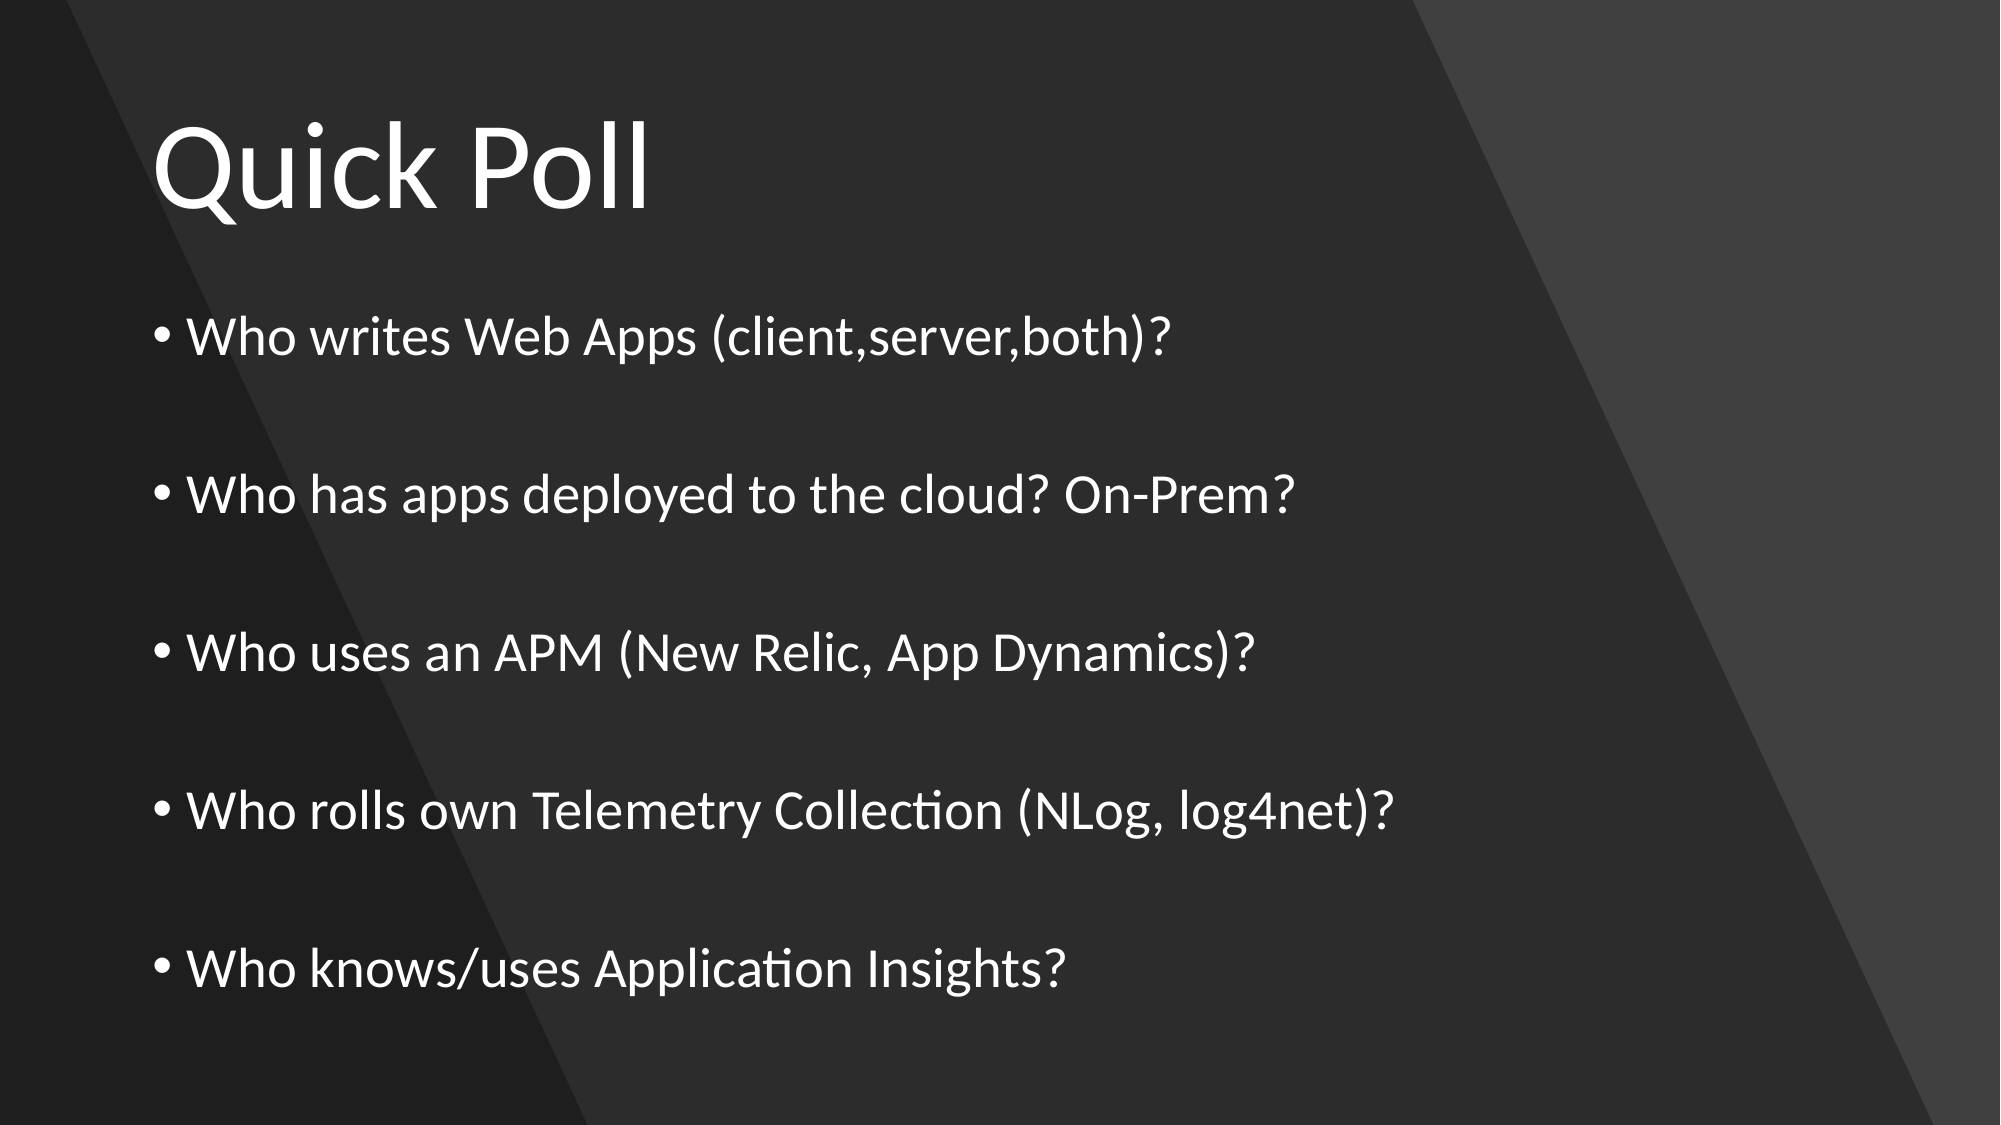

# Quick Poll
Who writes Web Apps (client,server,both)?

Who has apps deployed to the cloud? On-Prem?

Who uses an APM (New Relic, App Dynamics)?

Who rolls own Telemetry Collection (NLog, log4net)?

Who knows/uses Application Insights?